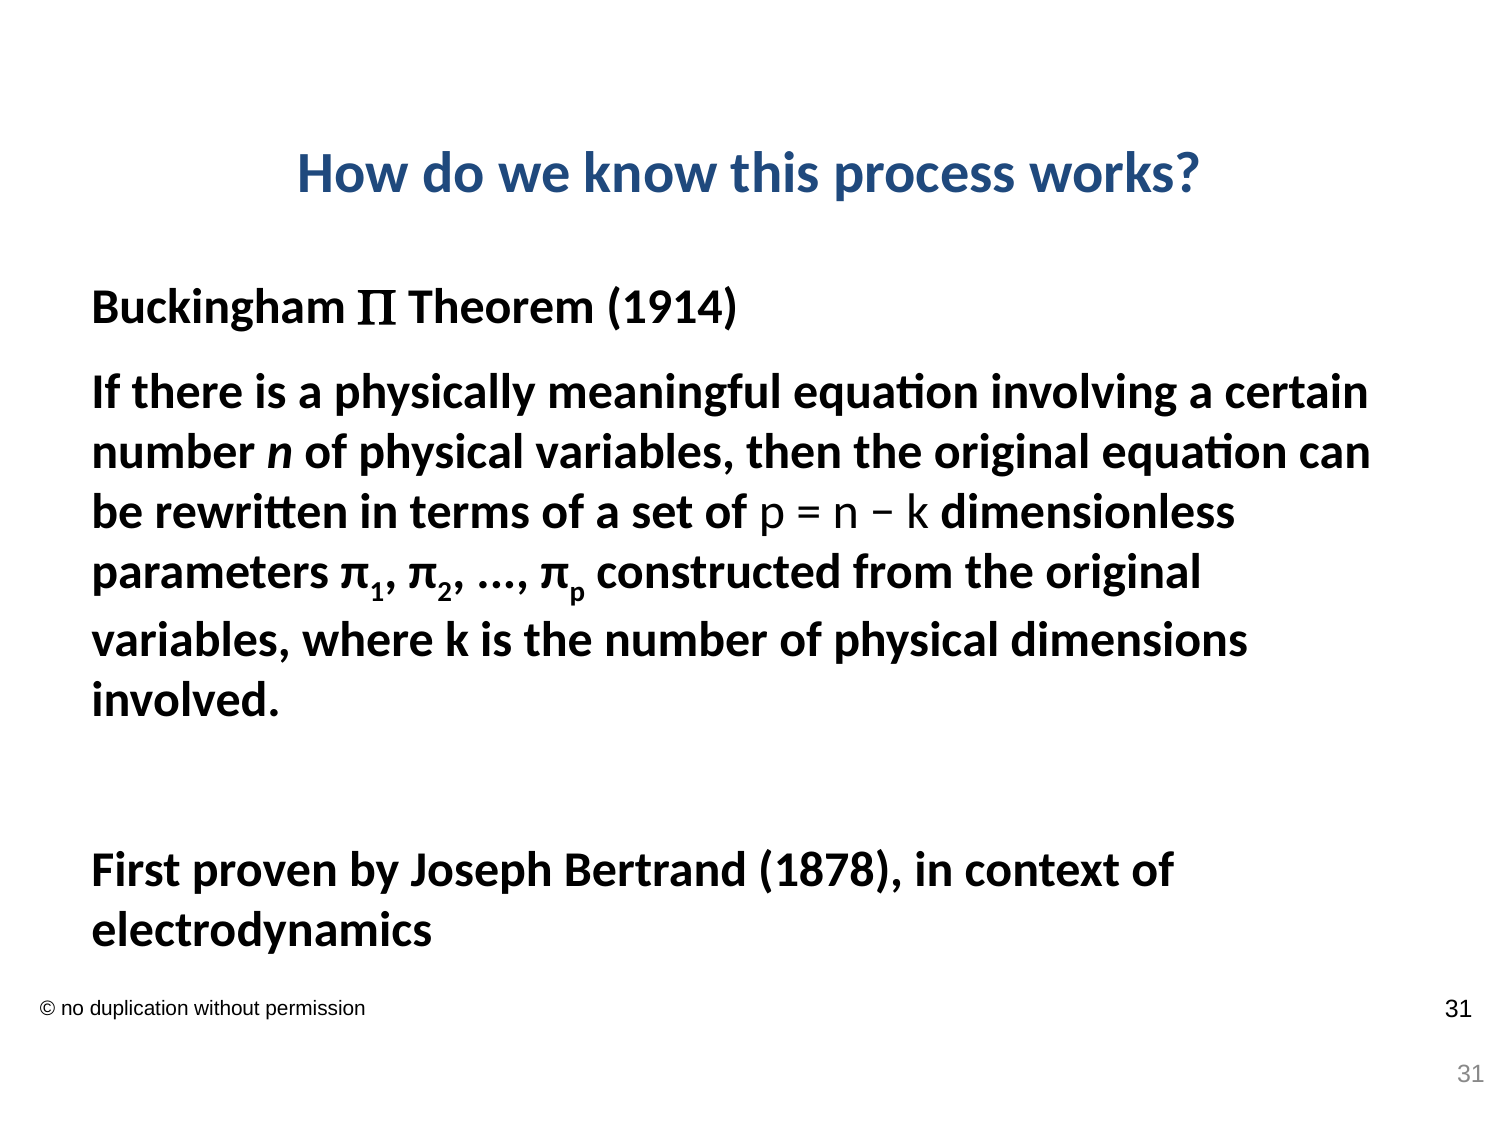

# How do we know this process works?
Buckingham Π Theorem (1914)
If there is a physically meaningful equation involving a certain number n of physical variables, then the original equation can be rewritten in terms of a set of p = n − k dimensionless parameters π1, π2, ..., πp constructed from the original variables, where k is the number of physical dimensions involved.

First proven by Joseph Bertrand (1878), in context of electrodynamics
31